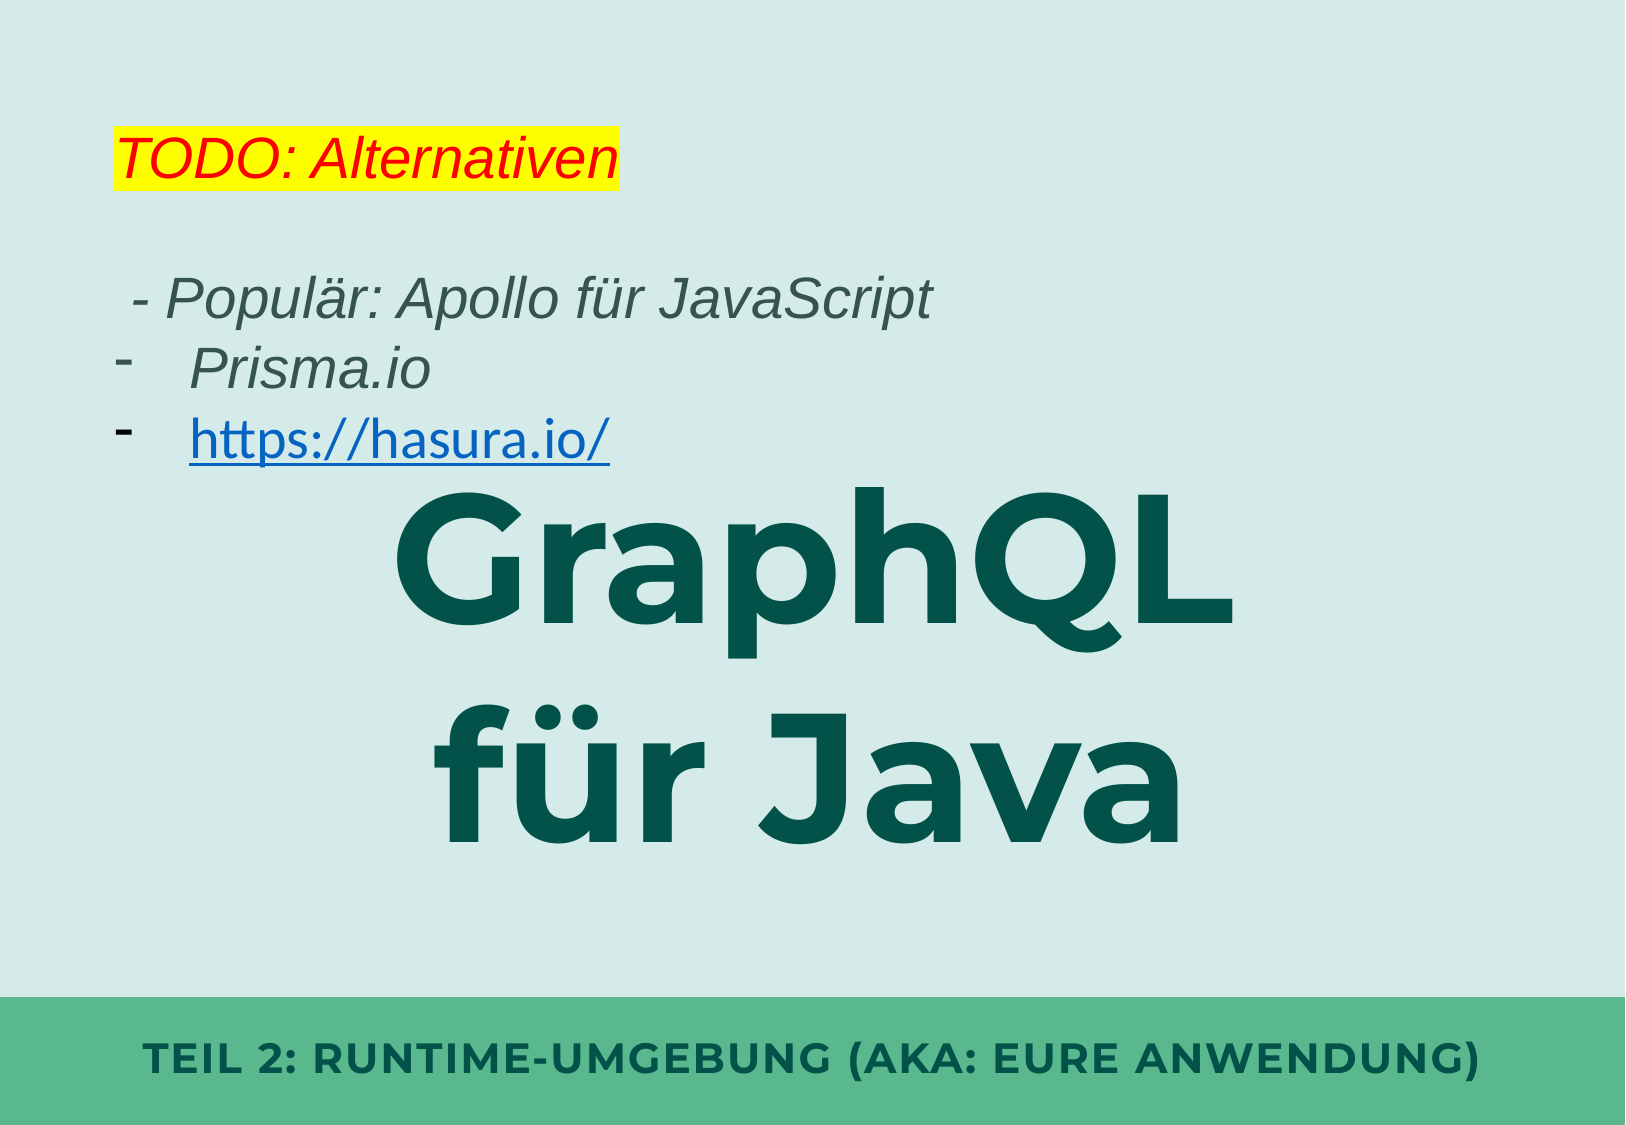

TODO: Alternativen

 - Populär: Apollo für JavaScript
Prisma.io
https://hasura.io/
GraphQL
für Java
# Teil 2: Runtime-Umgebung (AKA: Eure Anwendung)